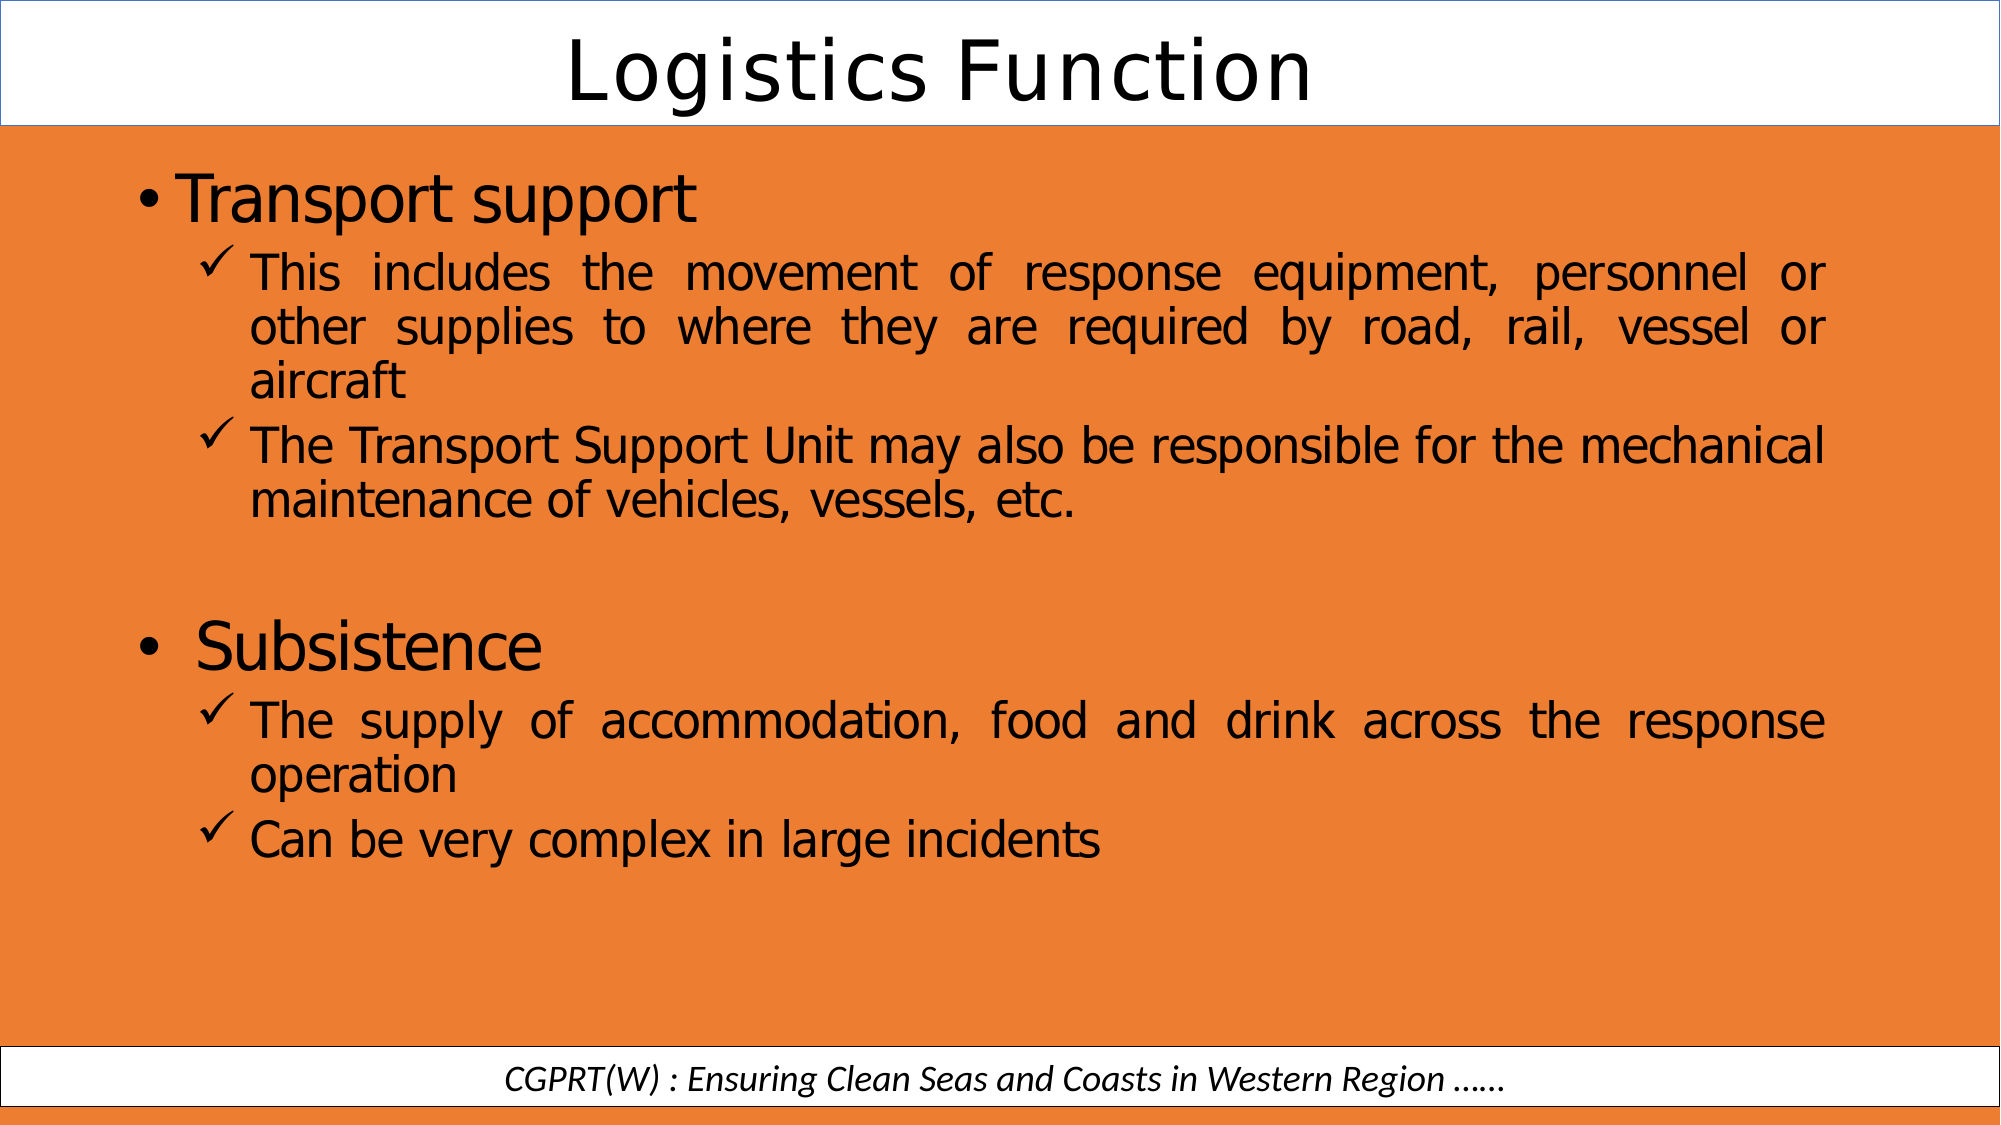

Logistics Function
Transport support
This includes the movement of response equipment, personnel or other supplies to where they are required by road, rail, vessel or aircraft
The Transport Support Unit may also be responsible for the mechanical maintenance of vehicles, vessels, etc.

 Subsistence
The supply of accommodation, food and drink across the response operation
Can be very complex in large incidents
 CGPRT(W) : Ensuring Clean Seas and Coasts in Western Region ……